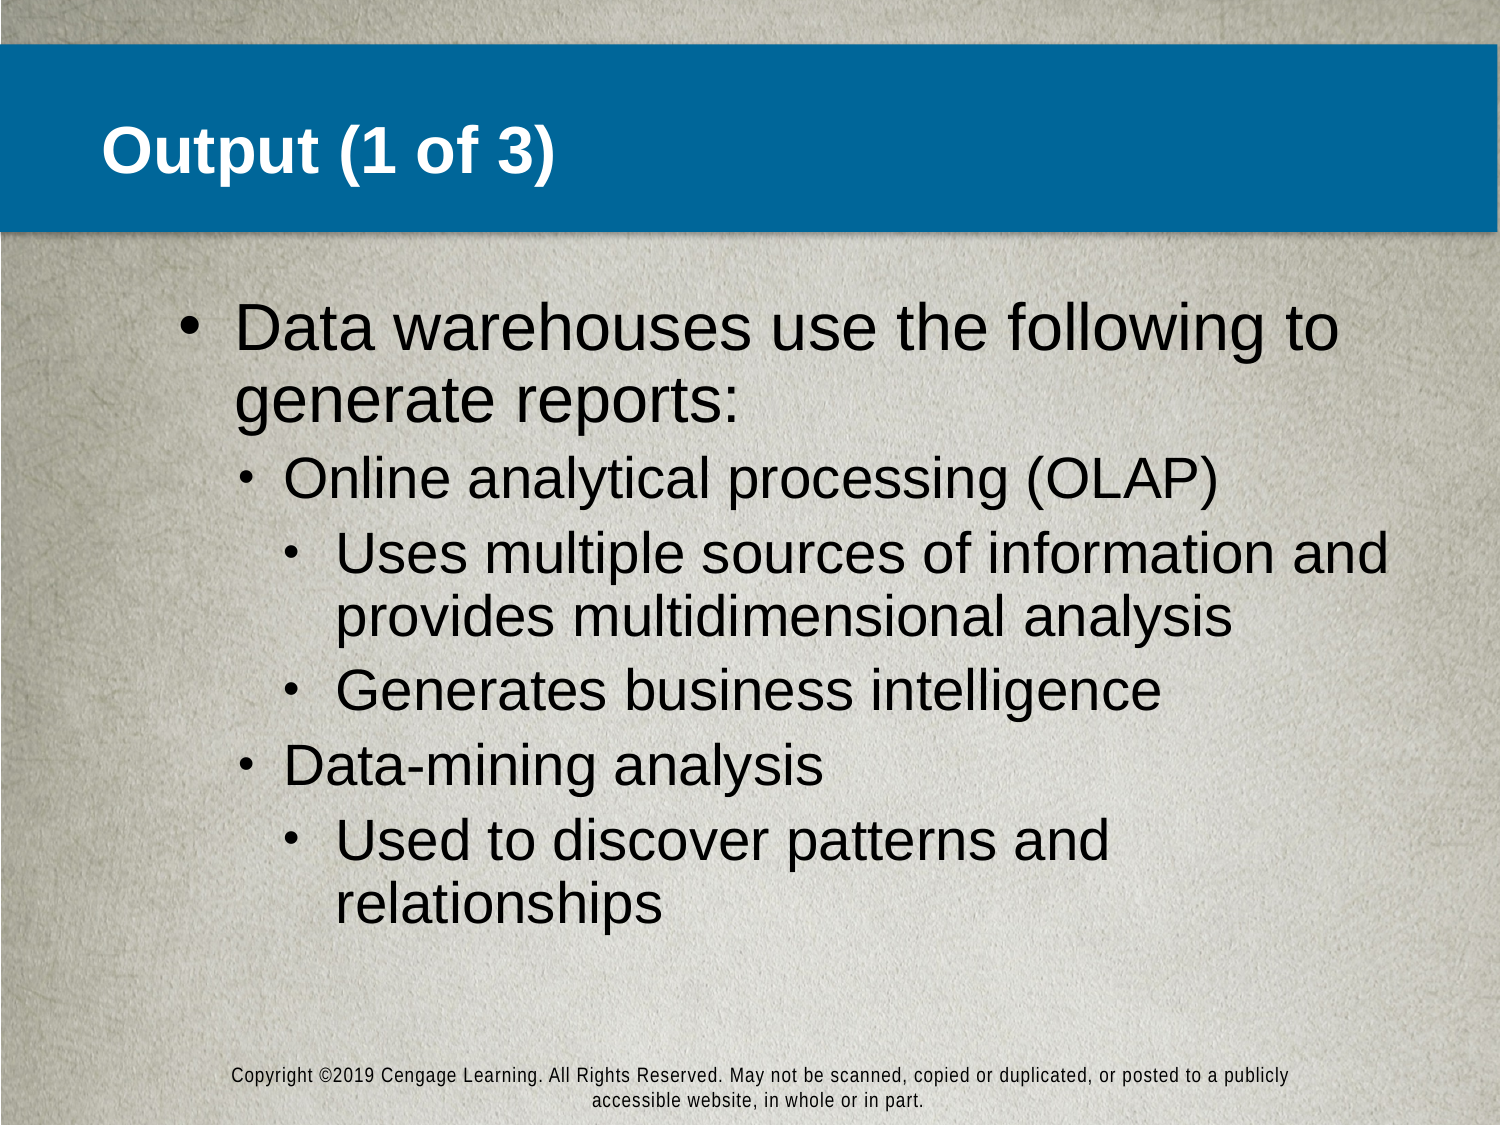

# Output (1 of 3)
Data warehouses use the following to generate reports:
Online analytical processing (OLAP)
Uses multiple sources of information and provides multidimensional analysis
Generates business intelligence
Data-mining analysis
Used to discover patterns and relationships